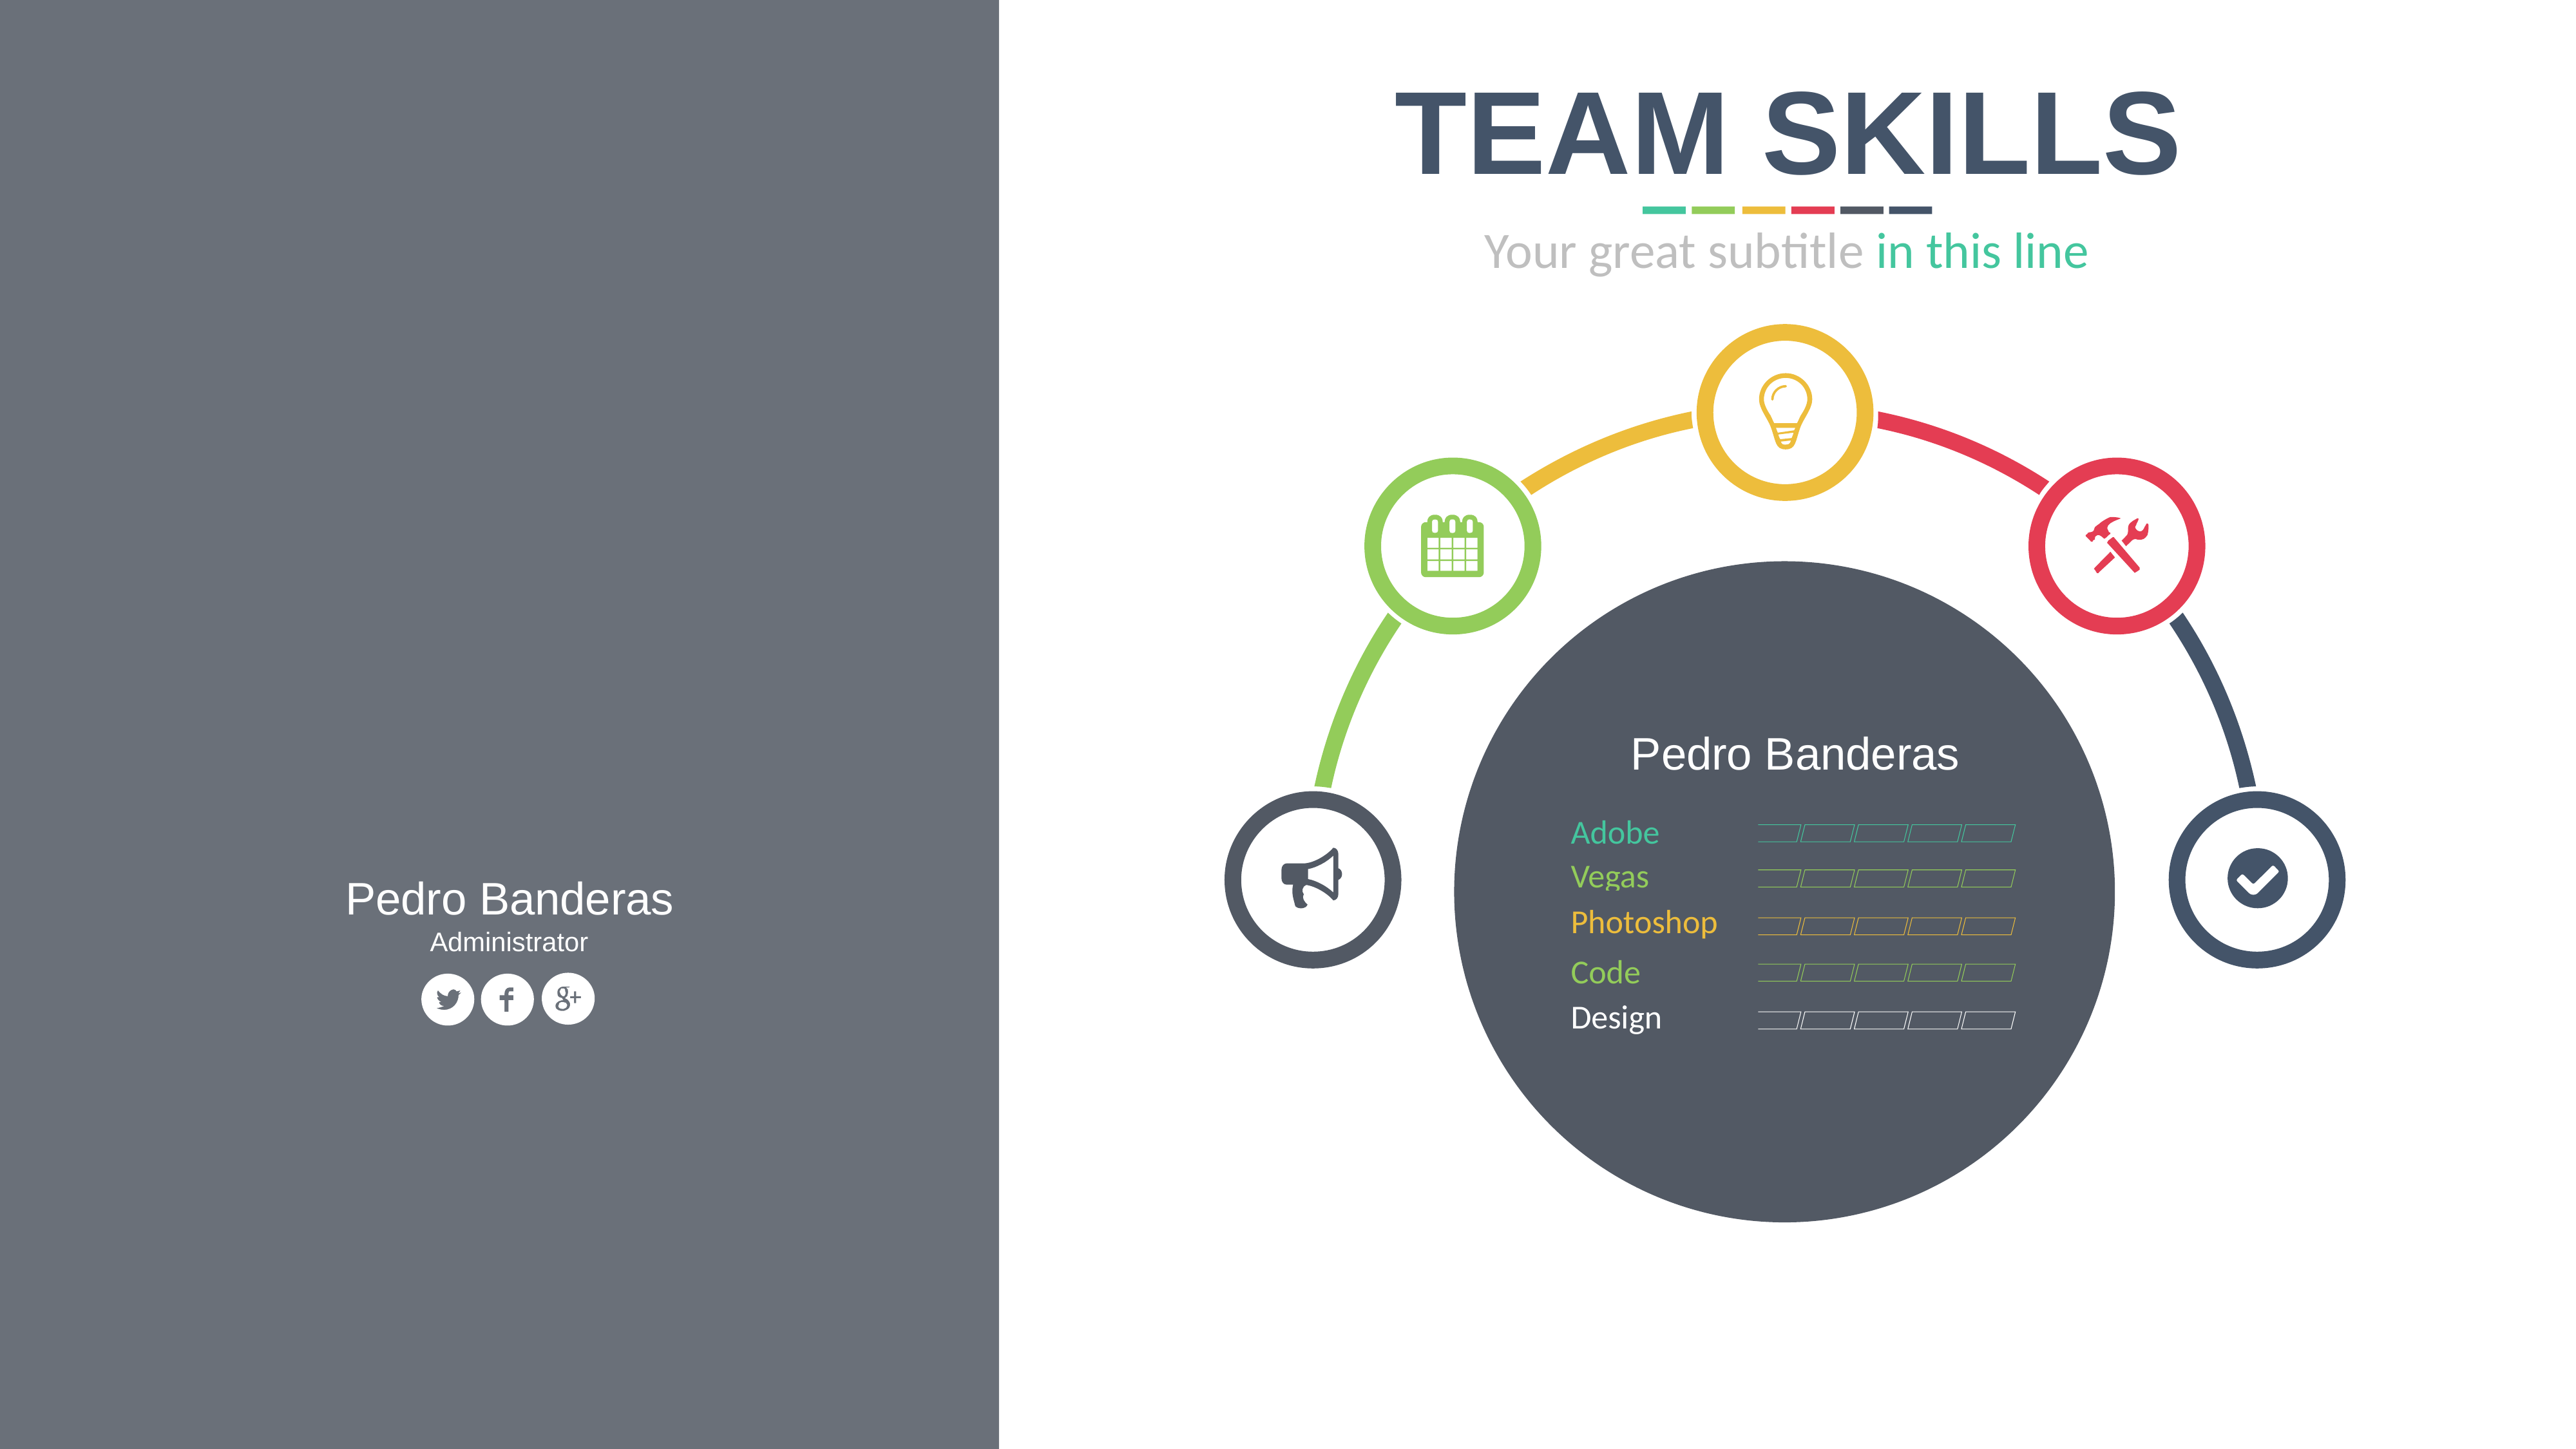

TEAM SKILLS

Your great subtitle in this line

Pedro Banderas
Adobe

Vegas

Photoshop

Code

Design

Pedro Banderas
Administrator